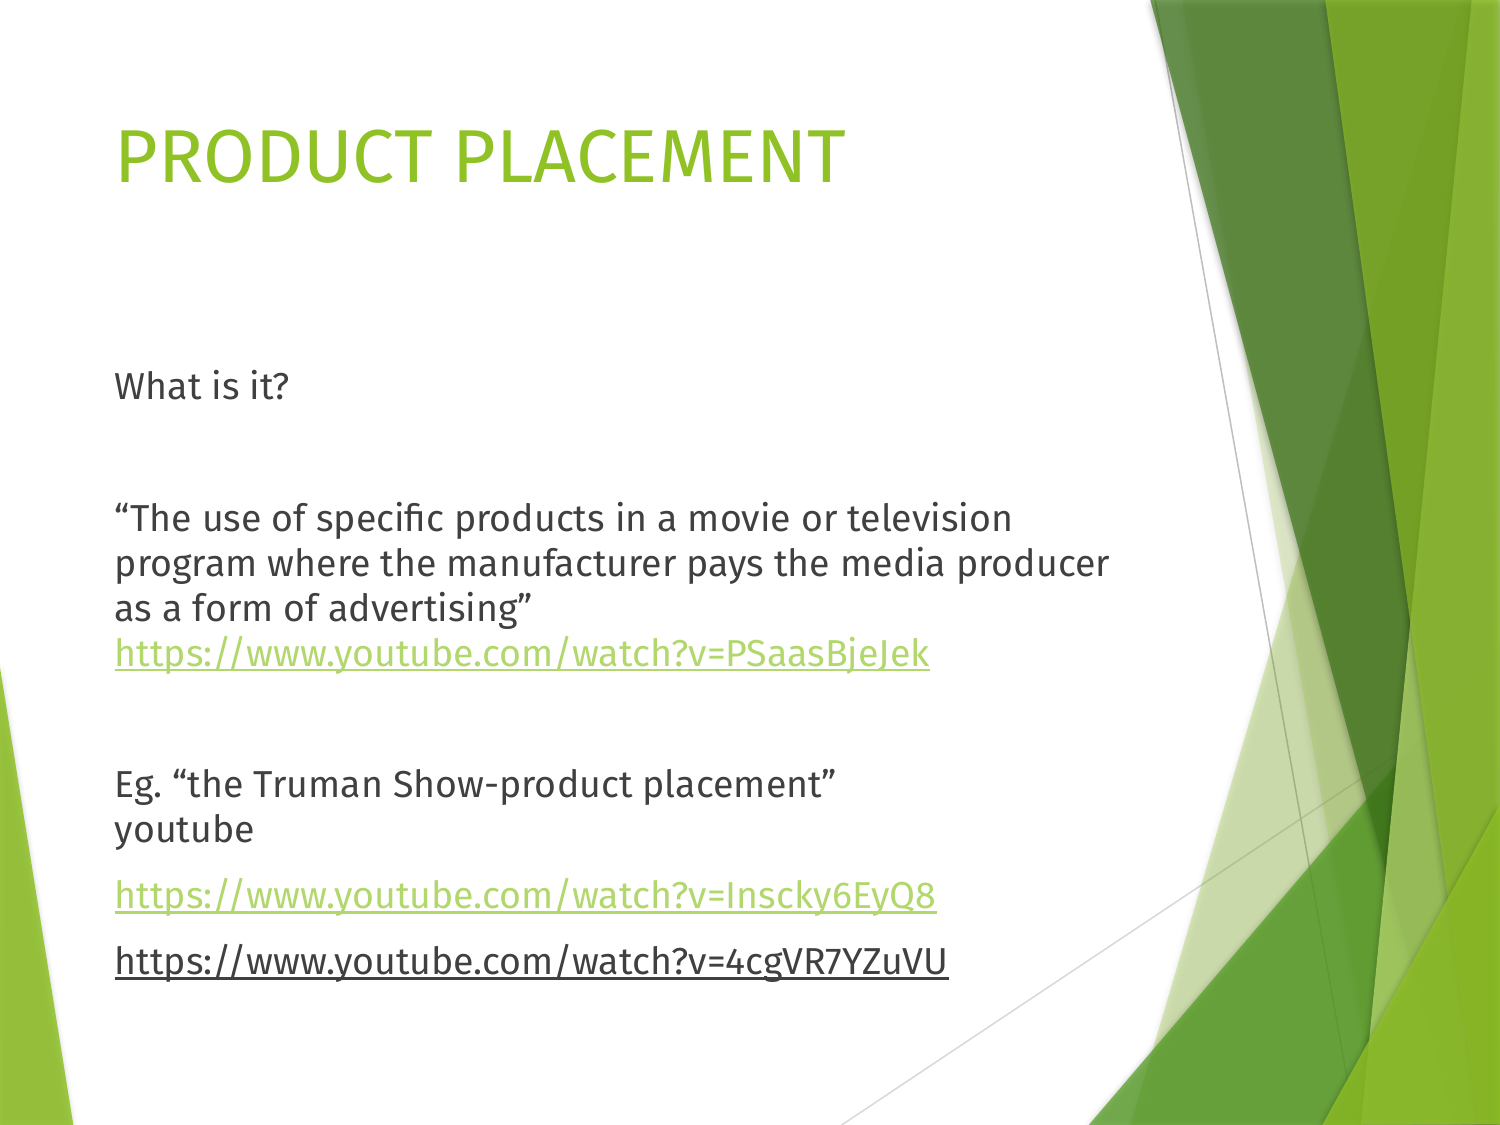

# PRODUCT PLACEMENT
What is it?

“The use of specific products in a movie or television program where the manufacturer pays the media producer as a form of advertising” https://www.youtube.com/watch?v=PSaasBjeJek

Eg. “the Truman Show-product placement”
youtube
https://www.youtube.com/watch?v=Inscky6EyQ8
https://www.youtube.com/watch?v=4cgVR7YZuVU